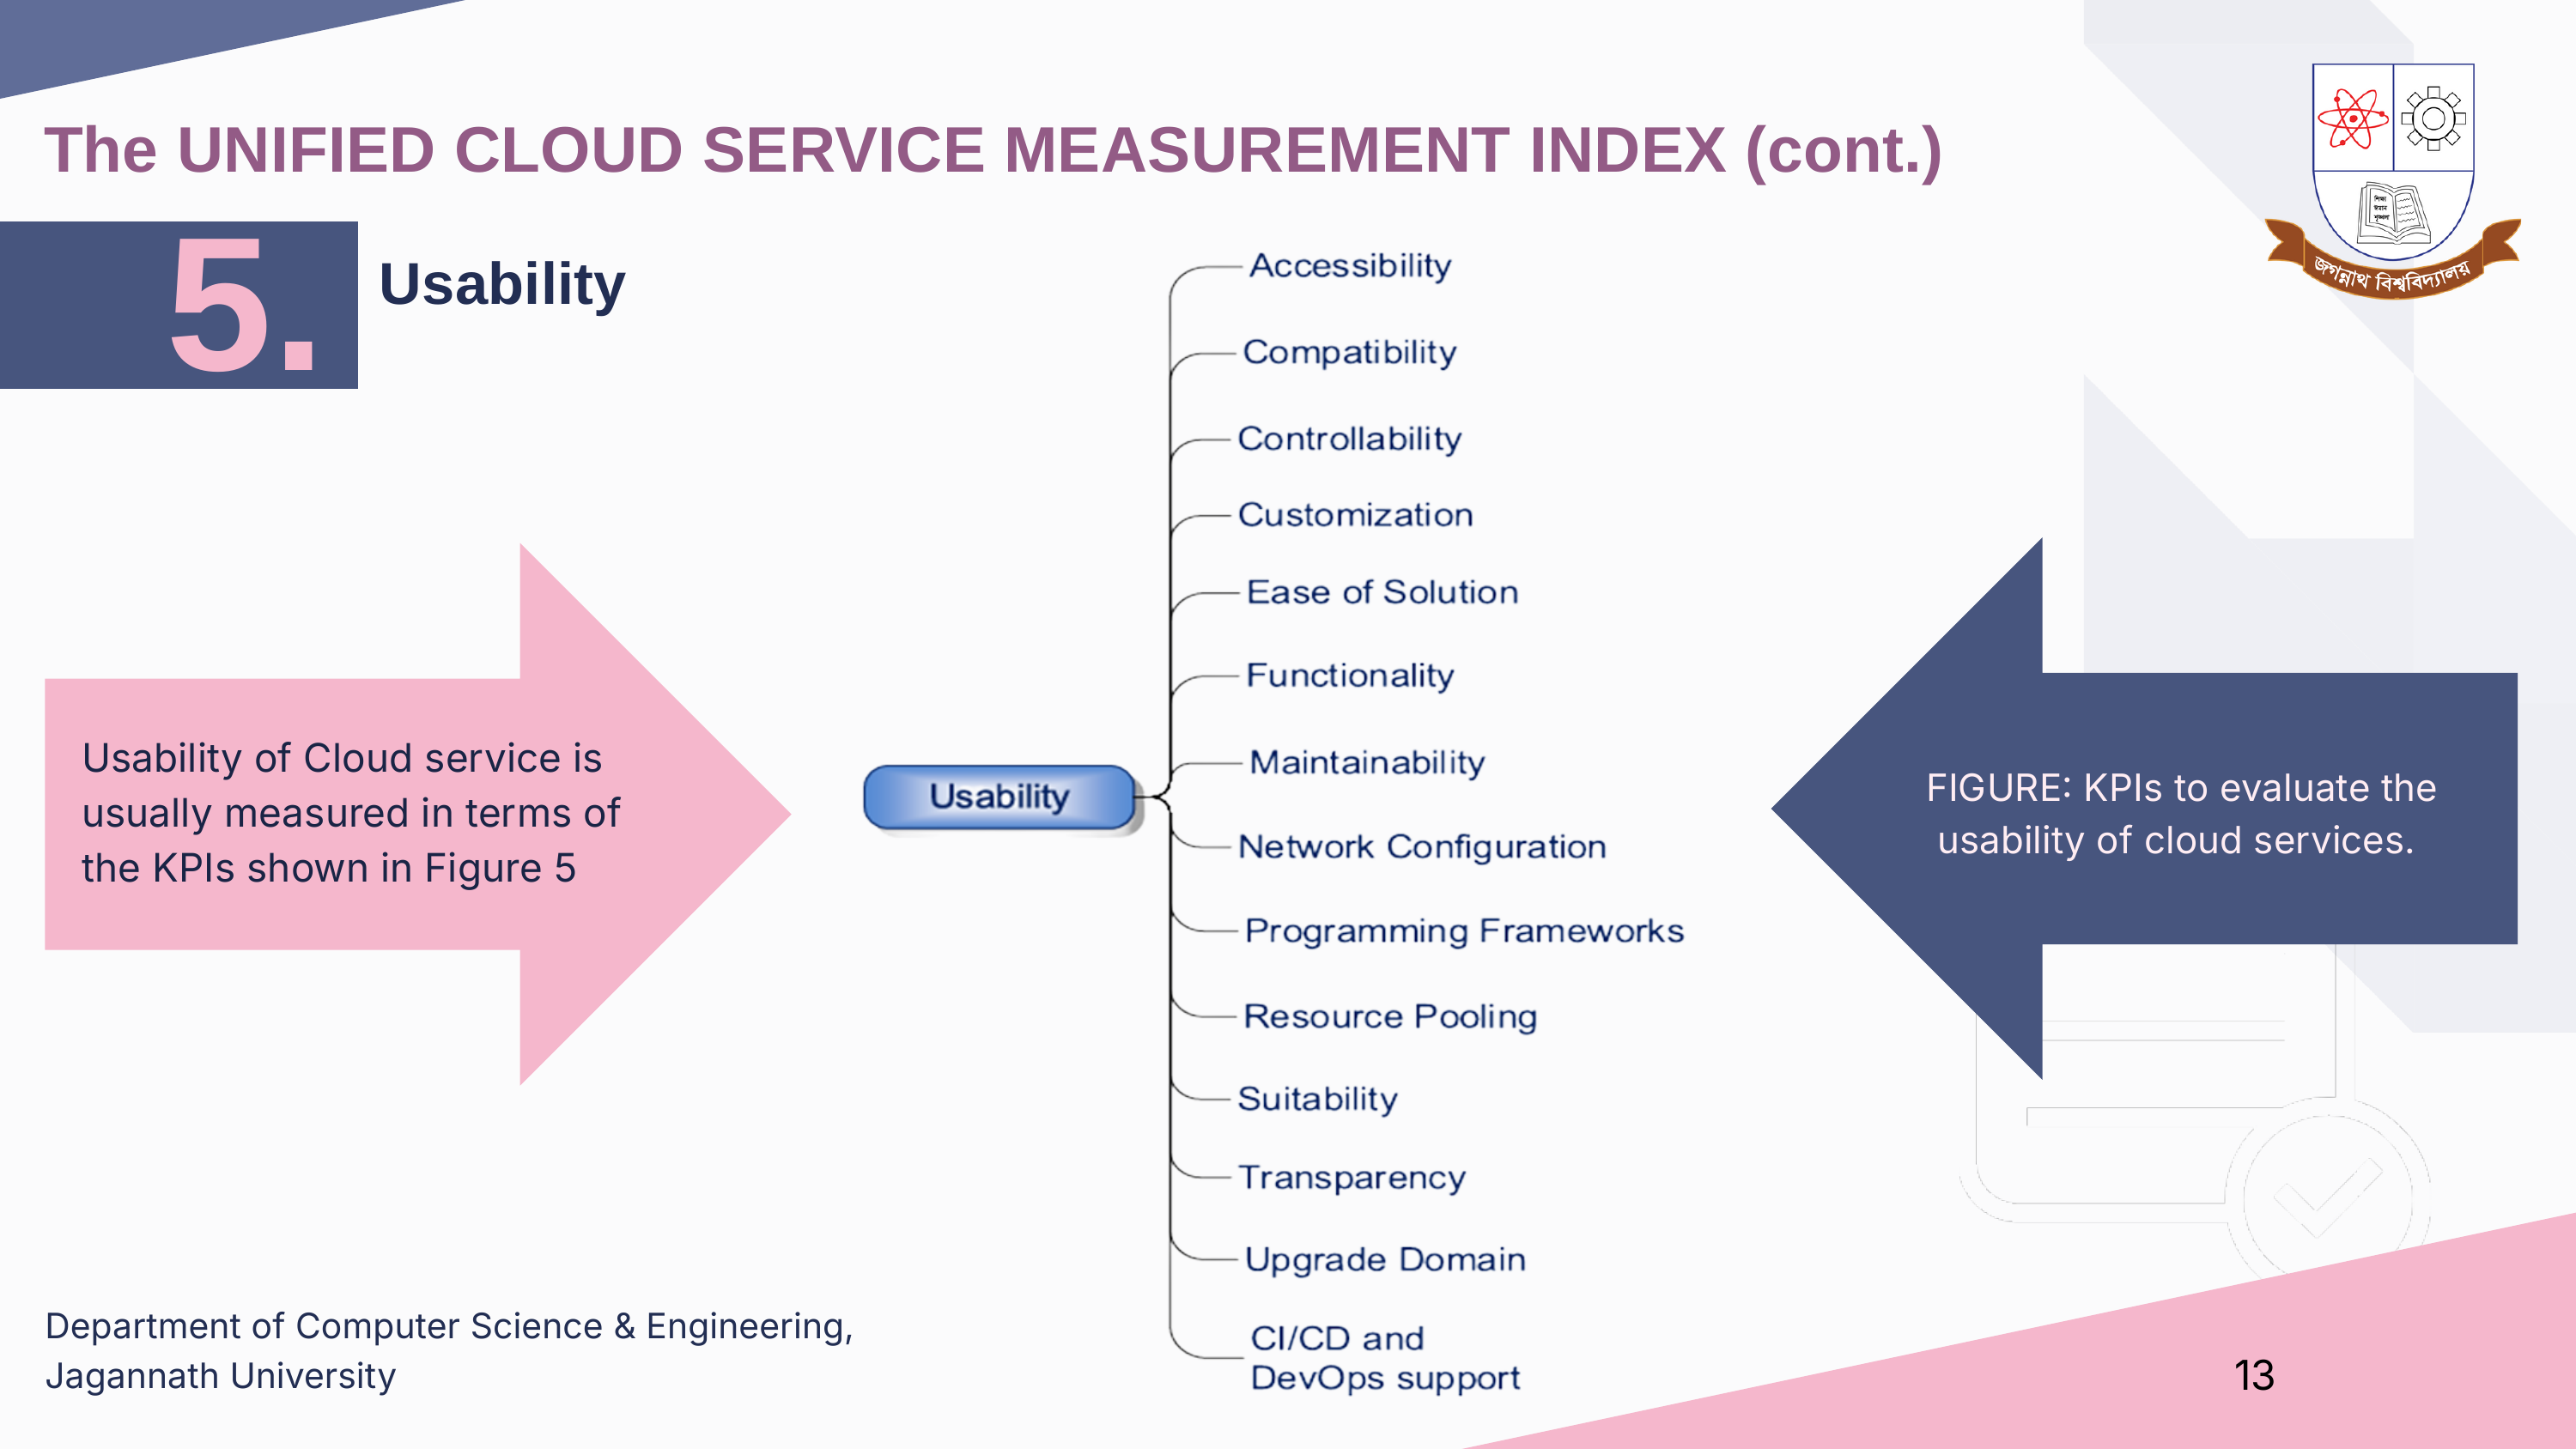

The UNIFIED CLOUD SERVICE MEASUREMENT INDEX (cont.)
Usability
5.

Usability of Cloud service is usually measured in terms of the KPIs shown in Figure 5
 FIGURE: KPIs to evaluate the usability of cloud services.
Department of Computer Science & Engineering, Jagannath University
13